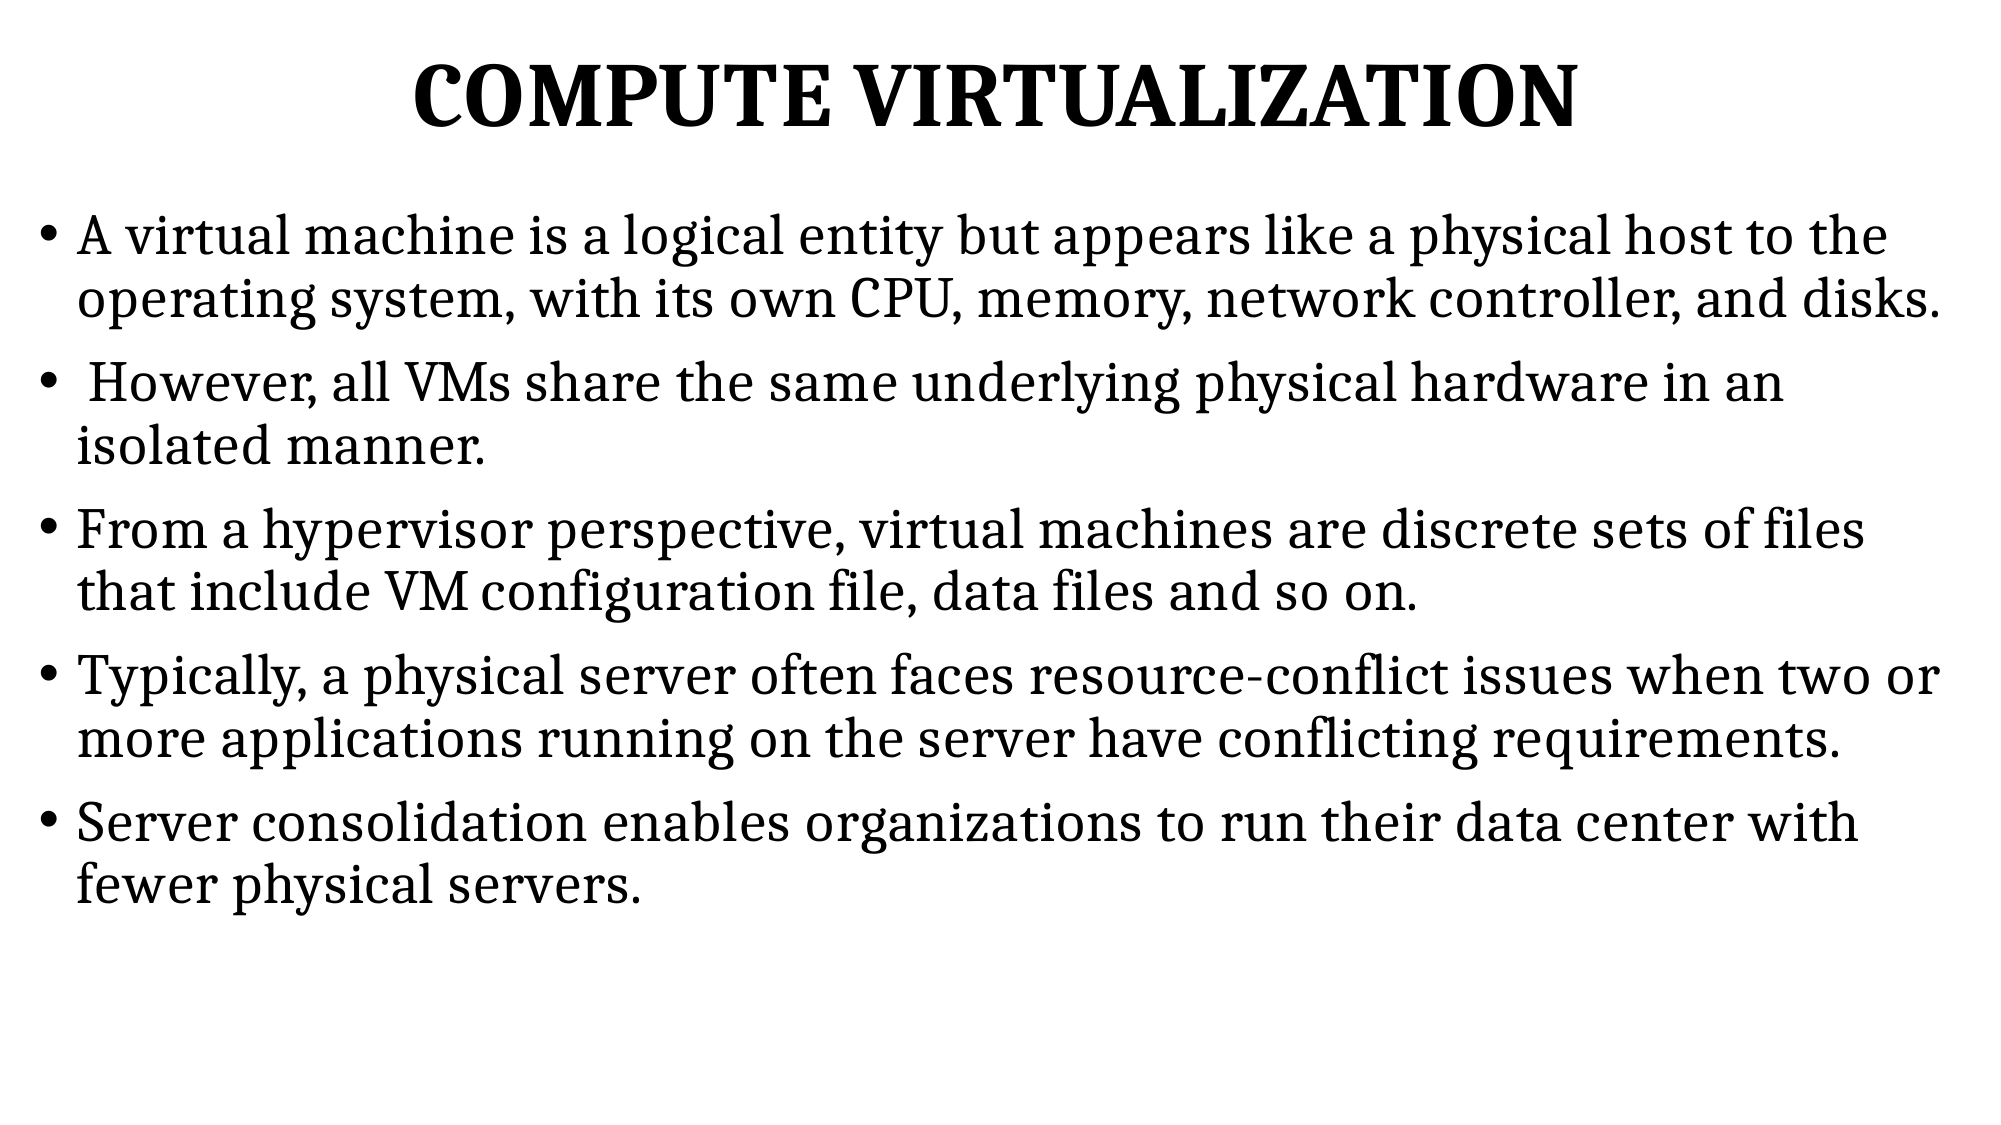

# COMPUTE VIRTUALIZATION
A virtual machine is a logical entity but appears like a physical host to the operating system, with its own CPU, memory, network controller, and disks.
 However, all VMs share the same underlying physical hardware in an isolated manner.
From a hypervisor perspective, virtual machines are discrete sets of files that include VM configuration file, data files and so on.
Typically, a physical server often faces resource-conflict issues when two or more applications running on the server have conflicting requirements.
Server consolidation enables organizations to run their data center with fewer physical servers.